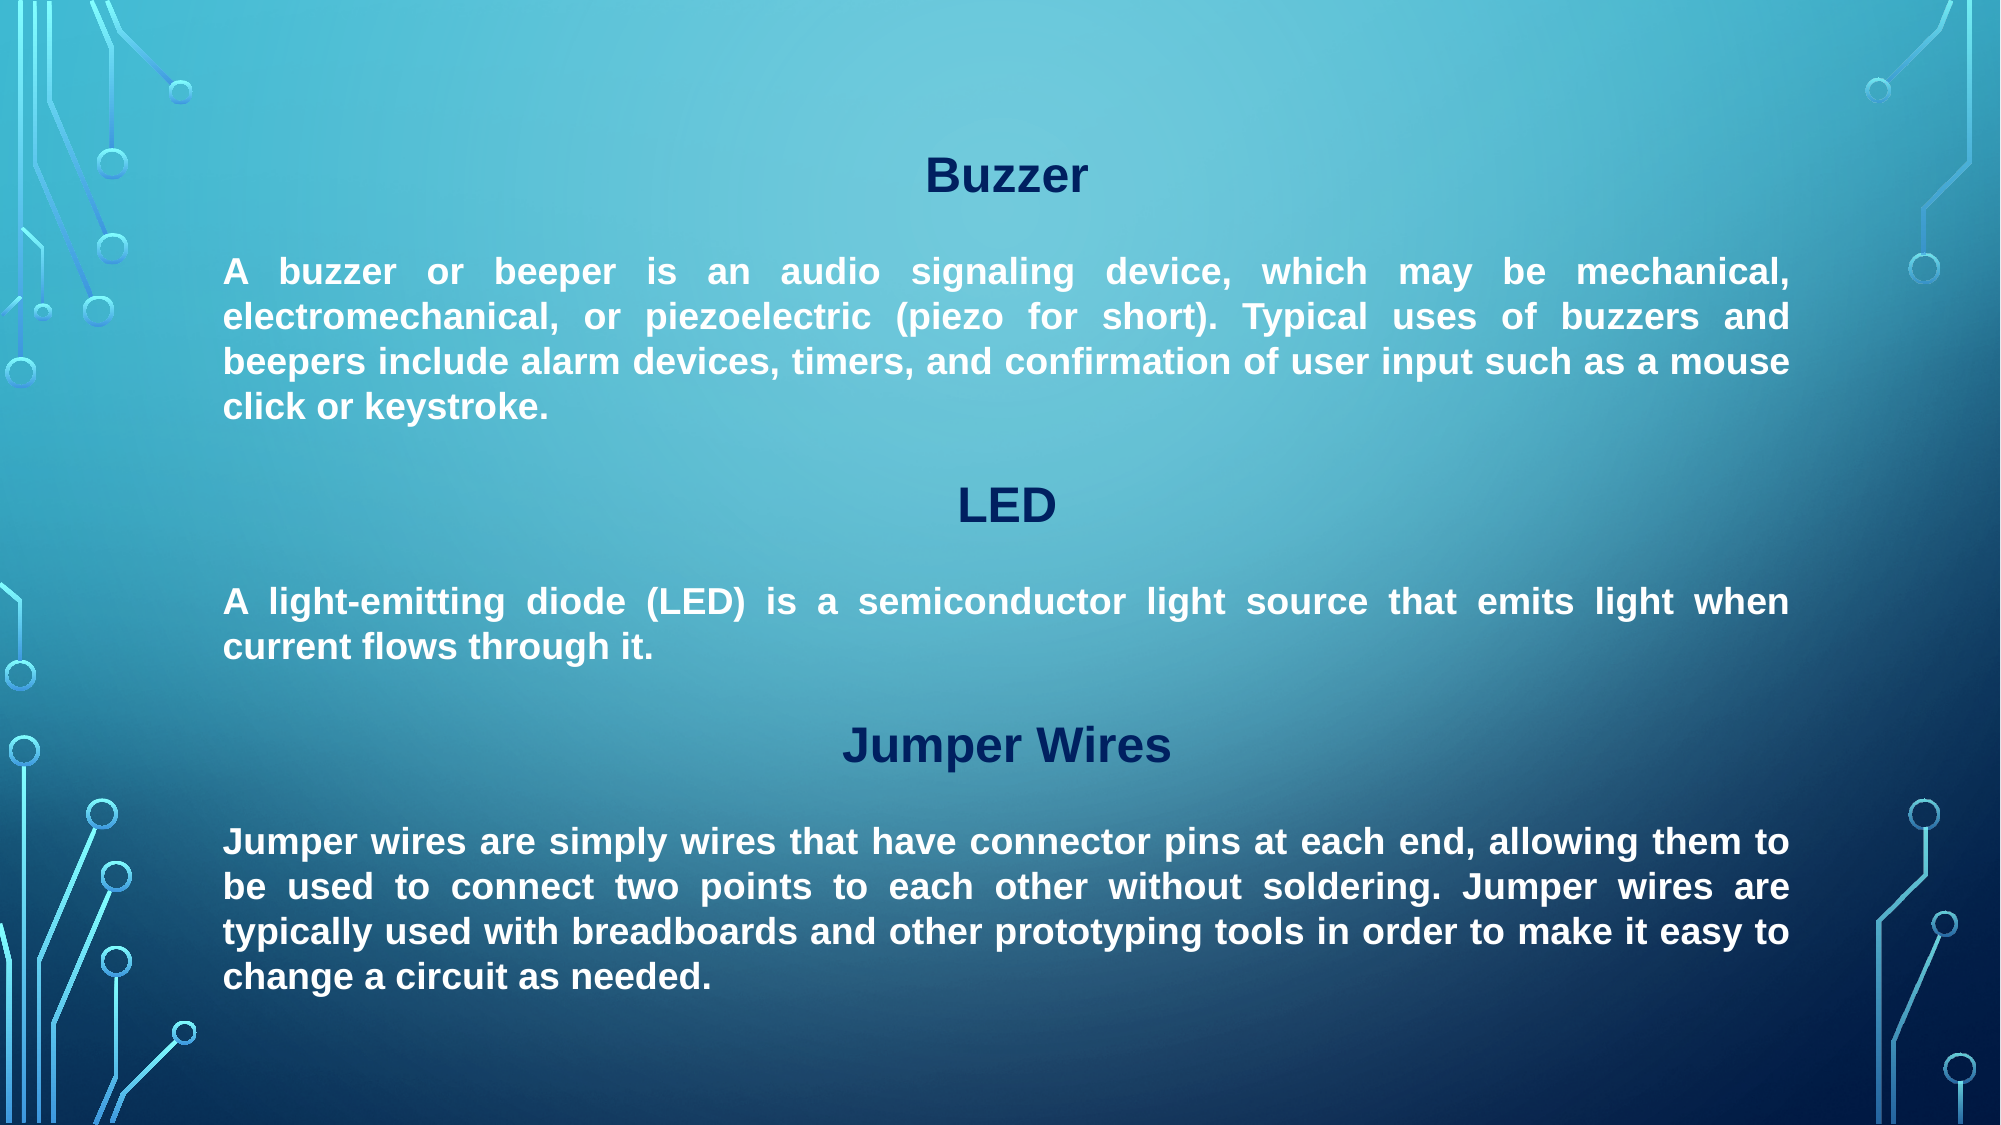

Buzzer

A buzzer or beeper is an audio signaling device, which may be mechanical, electromechanical, or piezoelectric (piezo for short). Typical uses of buzzers and beepers include alarm devices, timers, and confirmation of user input such as a mouse click or keystroke.

LED

A light-emitting diode (LED) is a semiconductor light source that emits light when current flows through it.

Jumper Wires

Jumper wires are simply wires that have connector pins at each end, allowing them to be used to connect two points to each other without soldering. Jumper wires are typically used with breadboards and other prototyping tools in order to make it easy to change a circuit as needed.